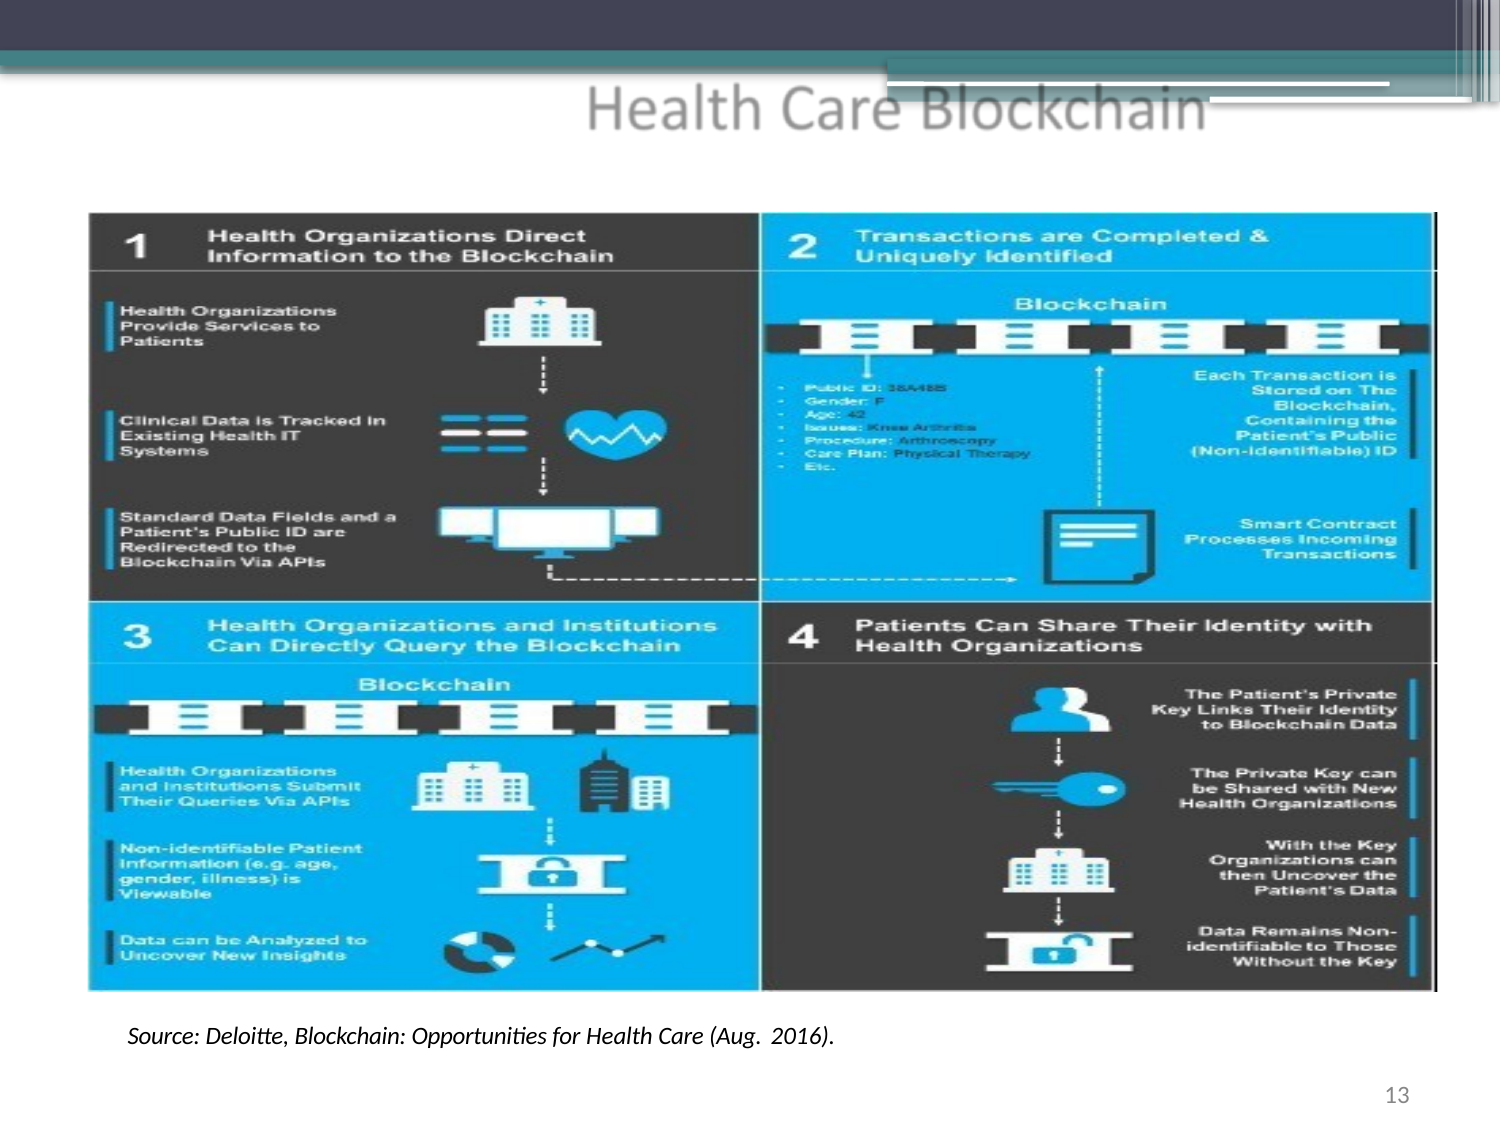

Source: Deloitte, Blockchain: Opportunities for Health Care (Aug. 2016).
13